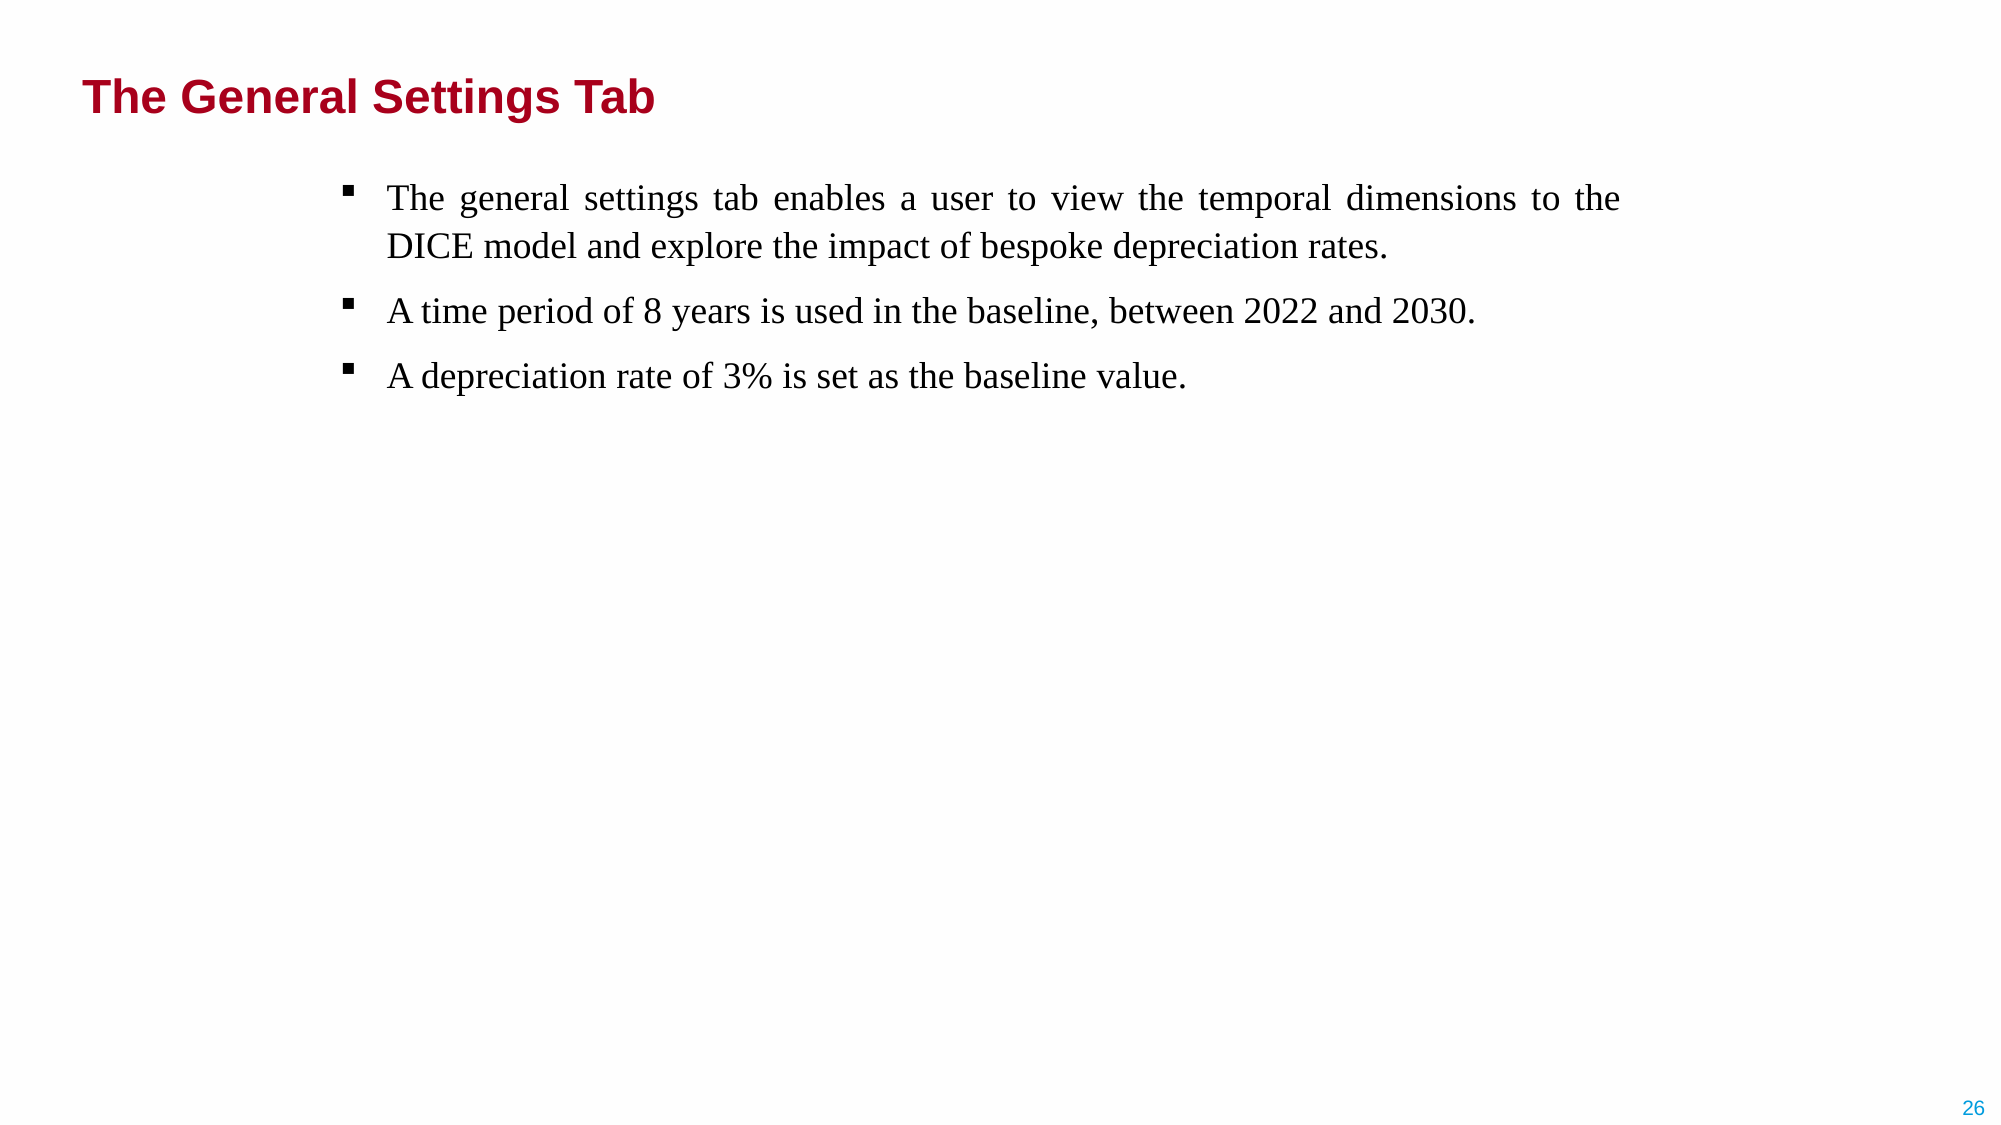

The General Settings Tab
The general settings tab enables a user to view the temporal dimensions to the DICE model and explore the impact of bespoke depreciation rates.
A time period of 8 years is used in the baseline, between 2022 and 2030.
A depreciation rate of 3% is set as the baseline value.